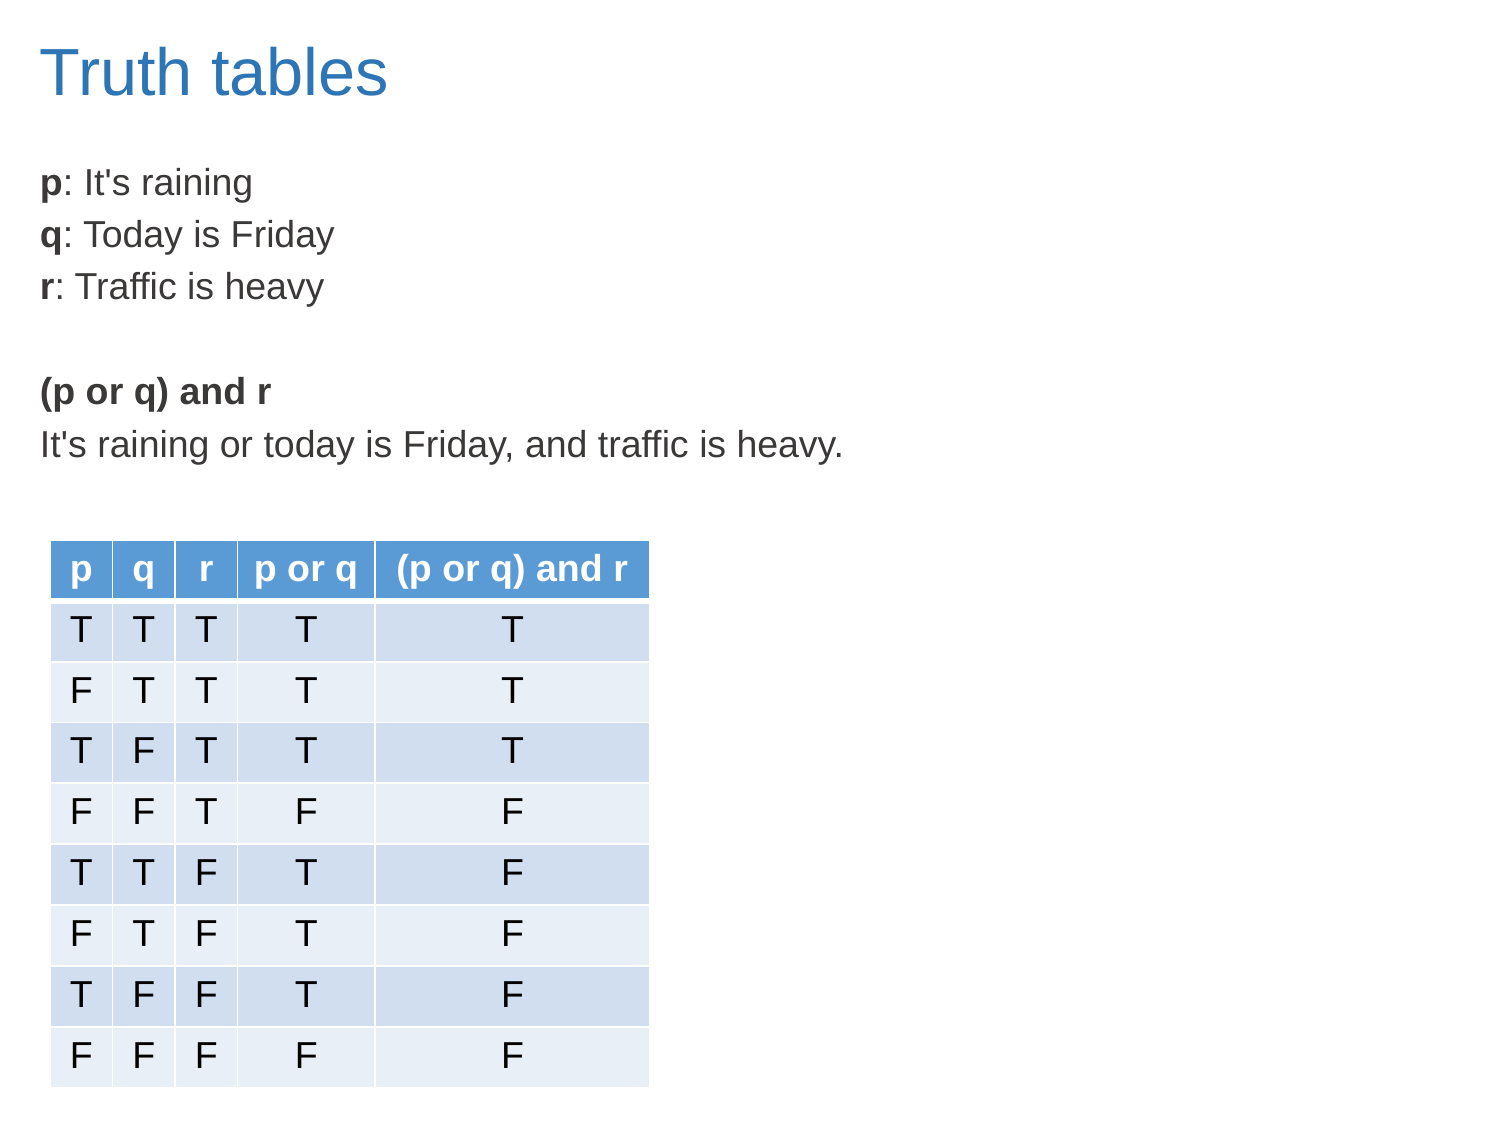

# Truth tables
p: It's raining
q: Today is Friday
r: Traffic is heavy

(p or q) and r
It's raining or today is Friday, and traffic is heavy.

| p | q | r | p or q | (p or q) and r |
| --- | --- | --- | --- | --- |
| T | T | T | T | T |
| F | T | T | T | T |
| T | F | T | T | T |
| F | F | T | F | F |
| T | T | F | T | F |
| F | T | F | T | F |
| T | F | F | T | F |
| F | F | F | F | F |